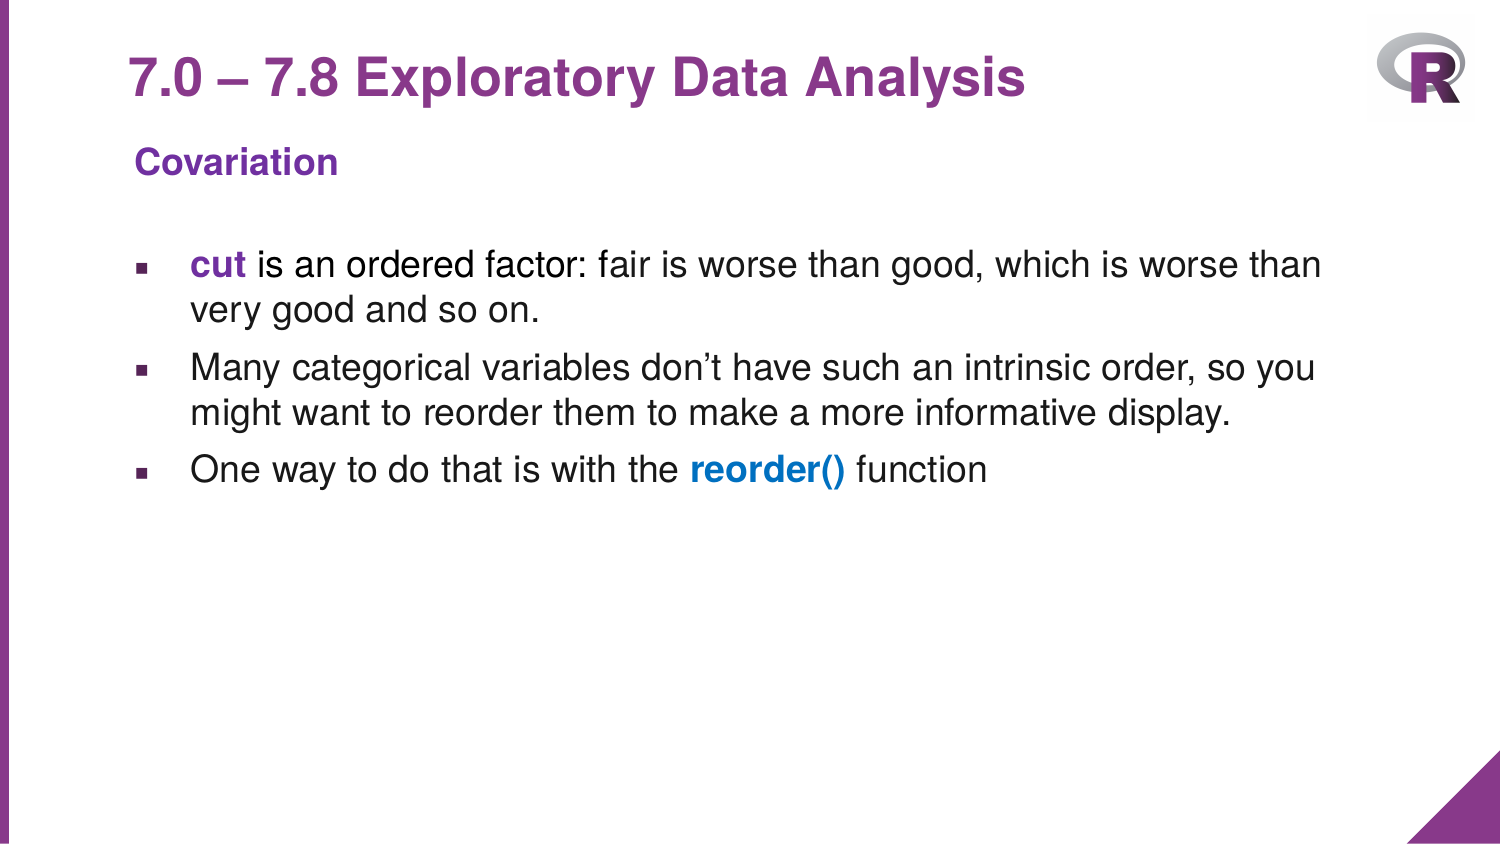

# 7.0 – 7.8 Exploratory Data Analysis
Covariation
cut is an ordered factor: fair is worse than good, which is worse than very good and so on.
Many categorical variables don’t have such an intrinsic order, so you might want to reorder them to make a more informative display.
One way to do that is with the reorder() function